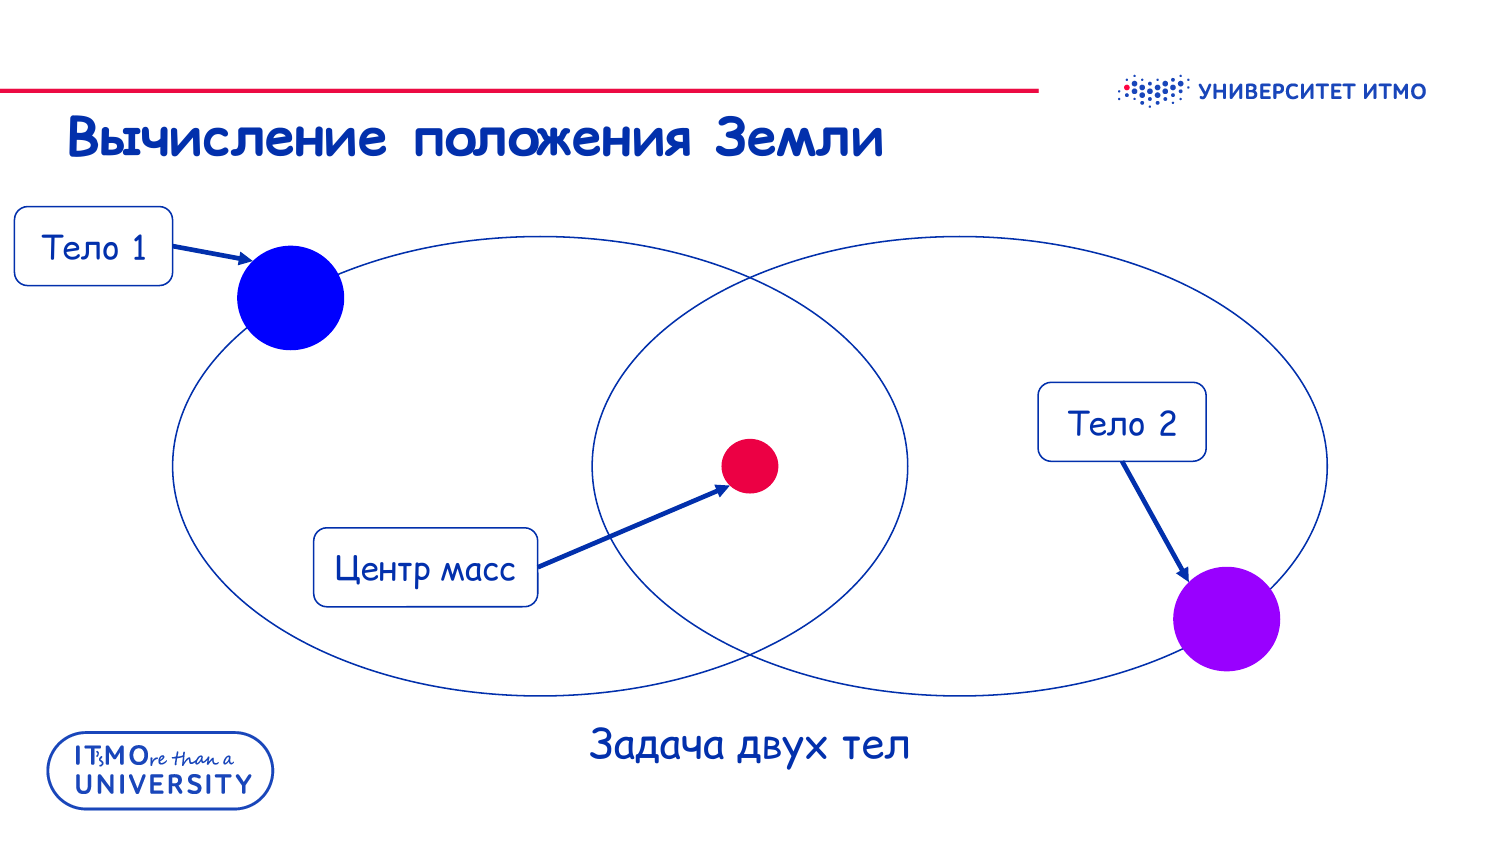

# Вычисление положения Земли
Тело 1

Тело 2

Центр масс

Задача двух тел